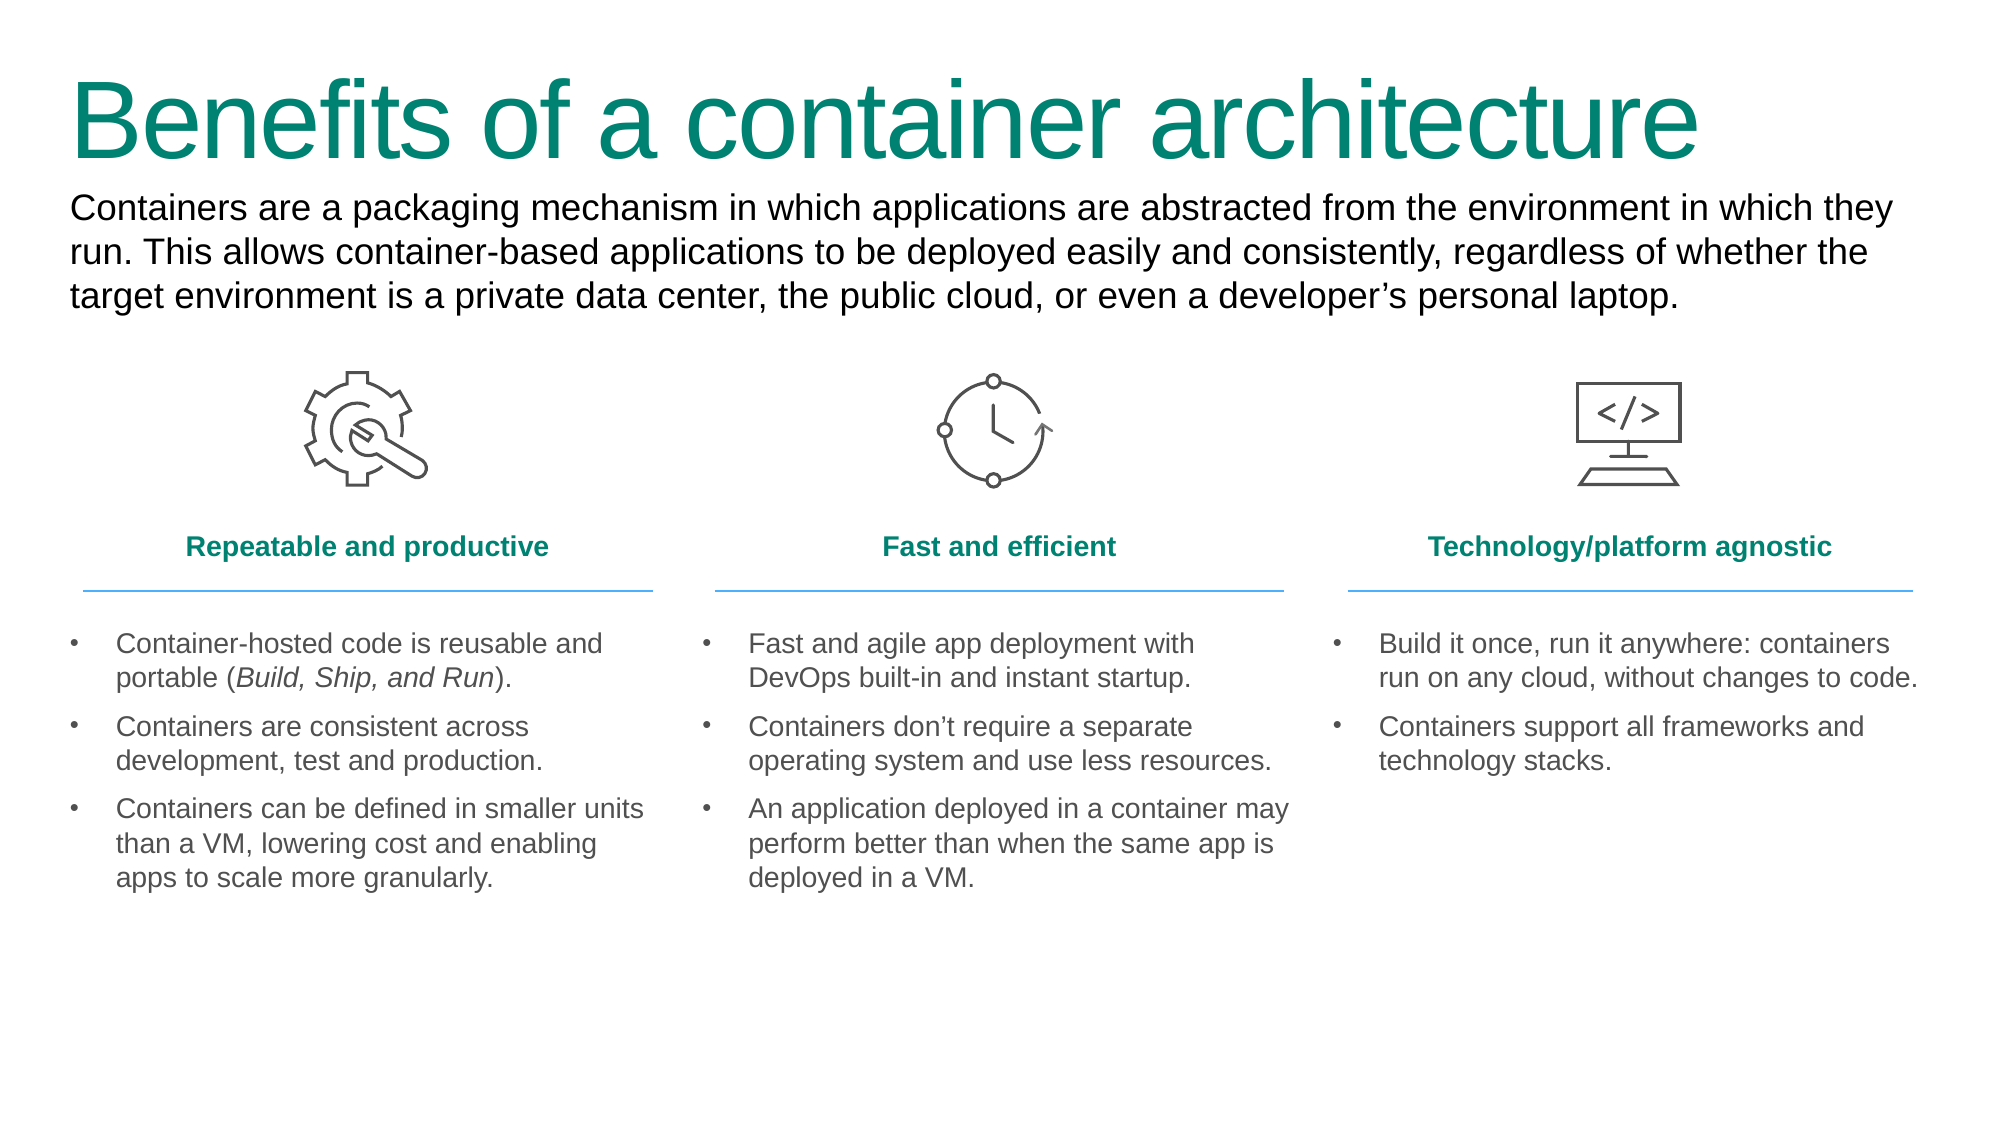

# Benefits of a container architecture
Containers are a packaging mechanism in which applications are abstracted from the environment in which they run. This allows container-based applications to be deployed easily and consistently, regardless of whether the target environment is a private data center, the public cloud, or even a developer’s personal laptop.

Technology/platform agnostic

Build it once, run it anywhere: containers run on any cloud, without changes to code.
Containers support all frameworks and technology stacks.
Repeatable and productive

Container-hosted code is reusable and portable (Build, Ship, and Run).
Containers are consistent across development, test and production.
Containers can be defined in smaller units than a VM, lowering cost and enabling apps to scale more granularly.
Fast and efficient

Fast and agile app deployment with DevOps built-in and instant startup.
Containers don’t require a separate operating system and use less resources.
An application deployed in a container may perform better than when the same app is deployed in a VM.